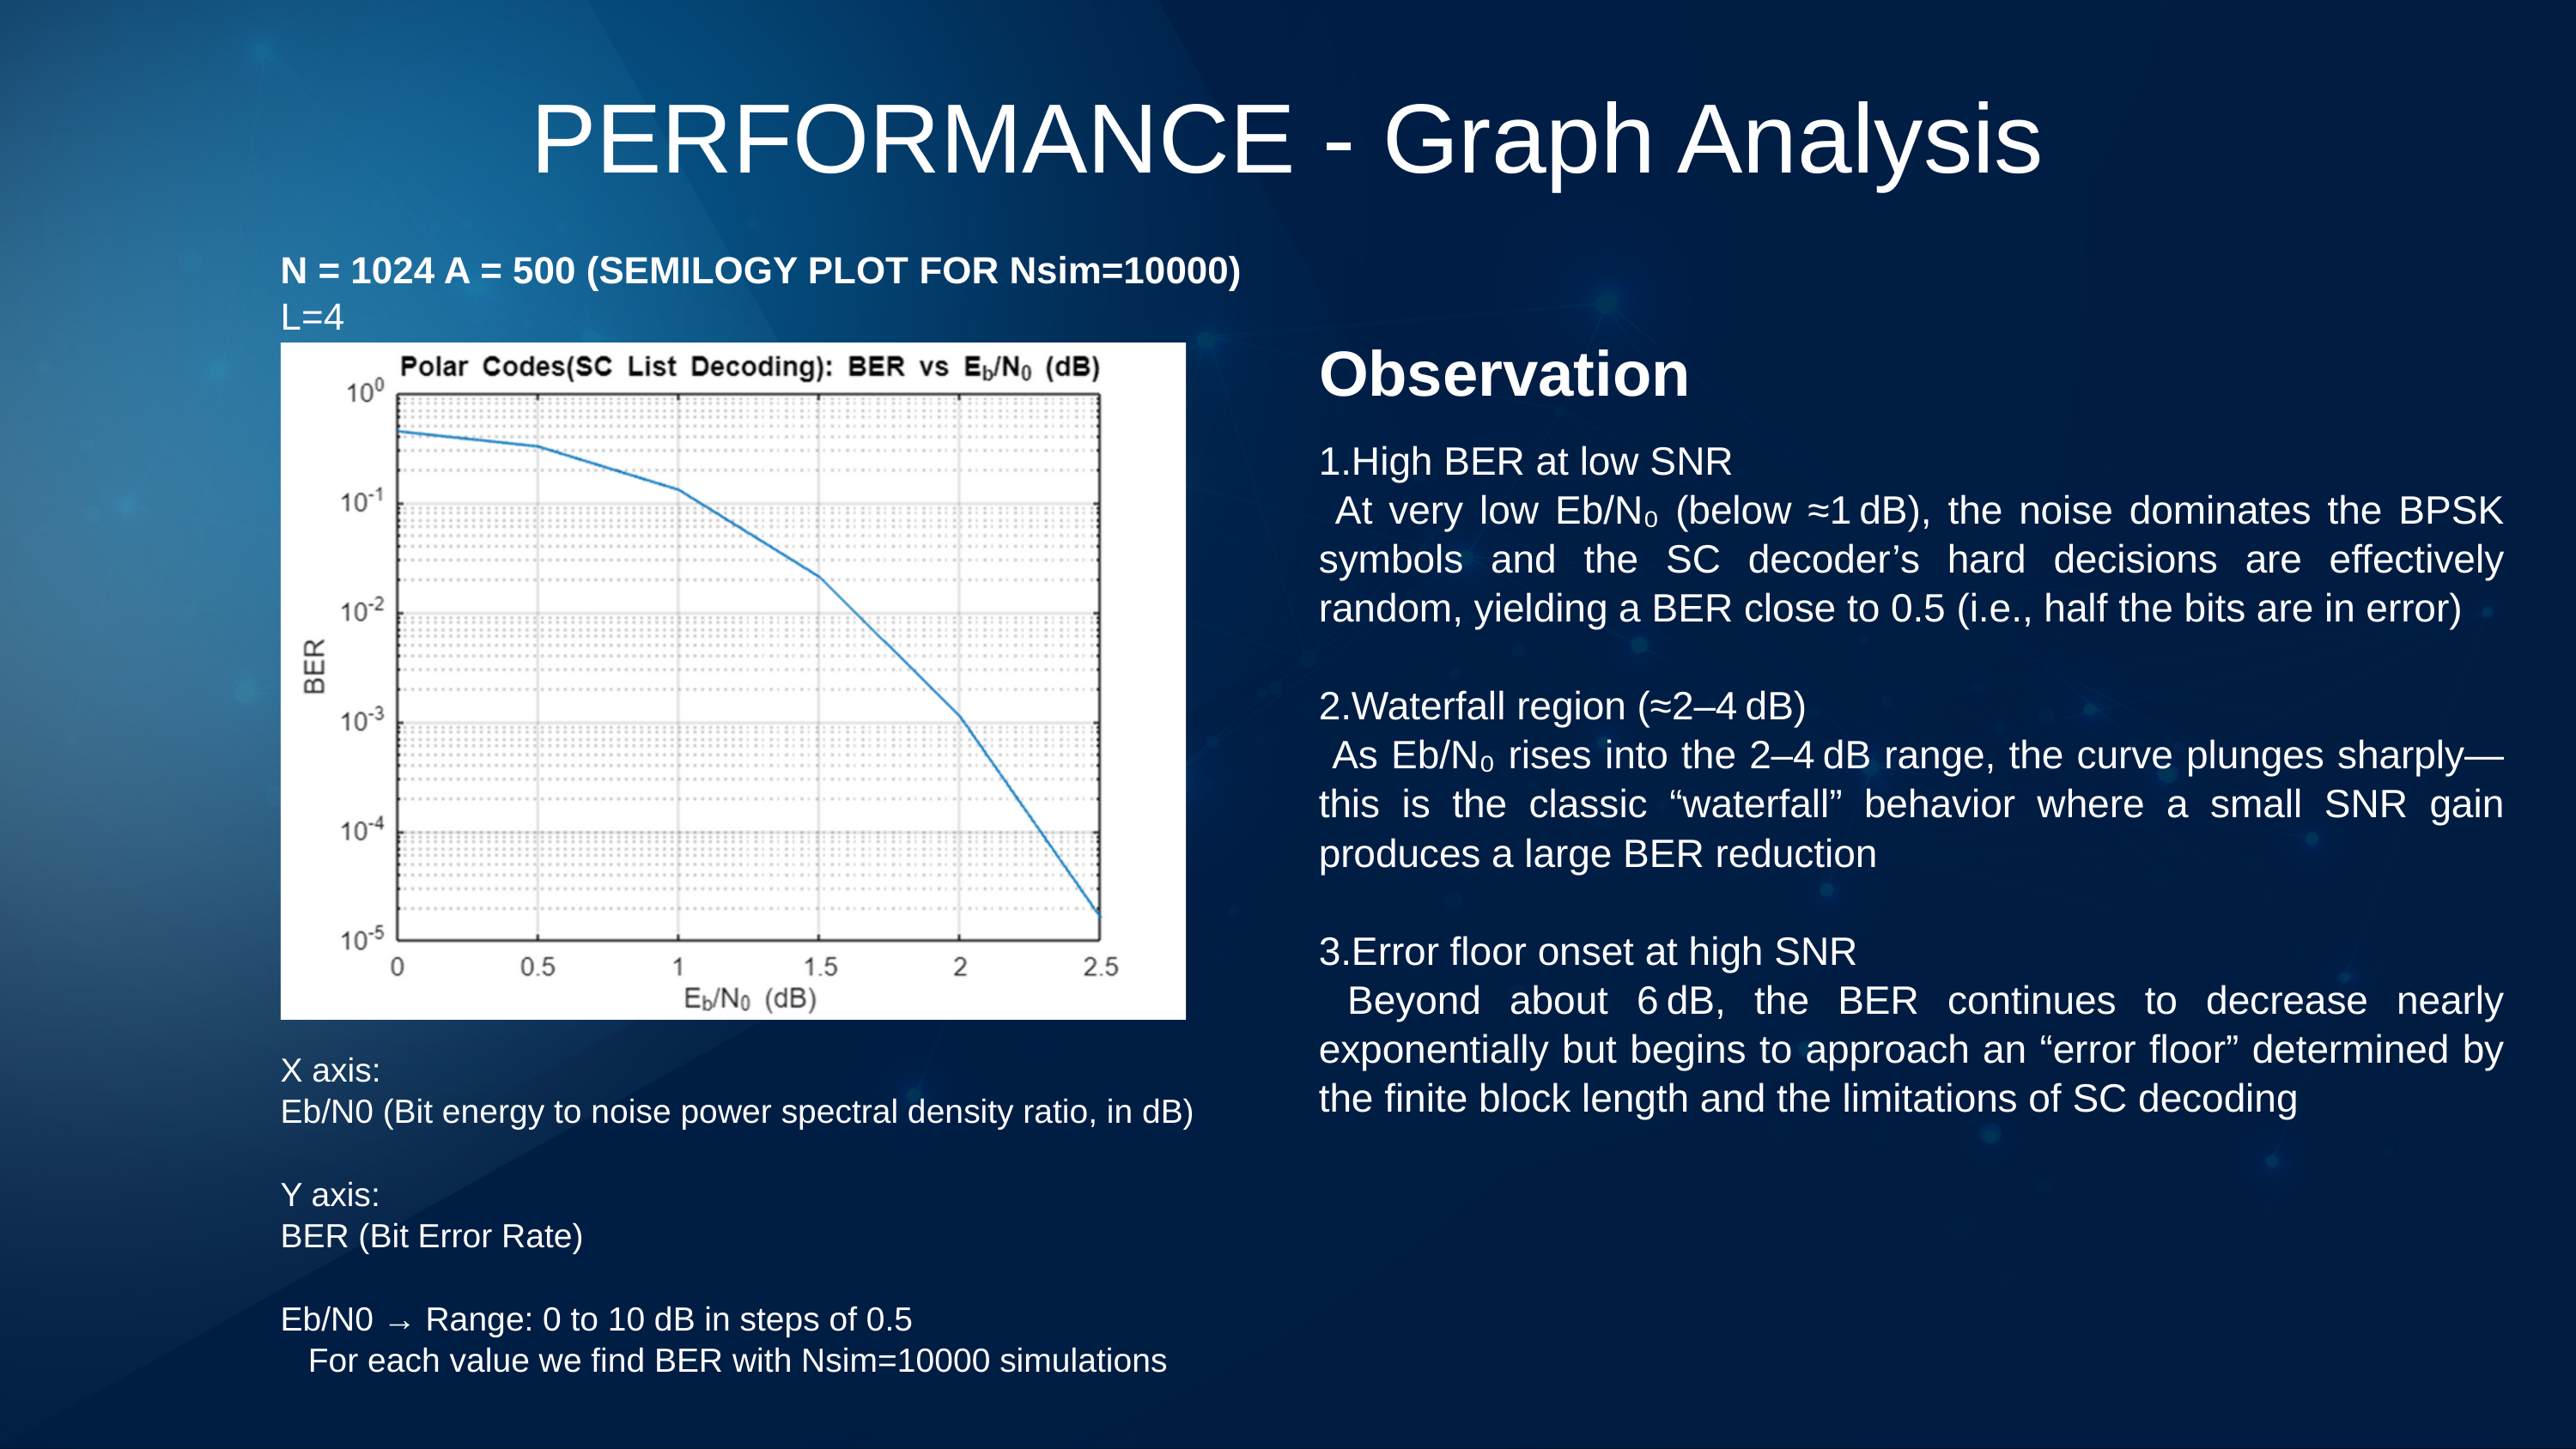

PERFORMANCE - Graph Analysis

N = 1024 A = 500 (SEMILOGY PLOT FOR Nsim=10000)
L=4
Observation

1.High BER at low SNR
 At very low Eb/N₀ (below ≈1 dB), the noise dominates the BPSK symbols and the SC decoder’s hard decisions are effectively random, yielding a BER close to 0.5 (i.e., half the bits are in error)

2.Waterfall region (≈2–4 dB)
 As Eb/N₀ rises into the 2–4 dB range, the curve plunges sharply—this is the classic “waterfall” behavior where a small SNR gain produces a large BER reduction

3.Error floor onset at high SNR
 Beyond about 6 dB, the BER continues to decrease nearly exponentially but begins to approach an “error floor” determined by the finite block length and the limitations of SC decoding
X axis:
Eb/N0 (Bit energy to noise power spectral density ratio, in dB)

Y axis:
BER (Bit Error Rate)

Eb/N0 → Range: 0 to 10 dB in steps of 0.5
   For each value we find BER with Nsim=10000 simulations